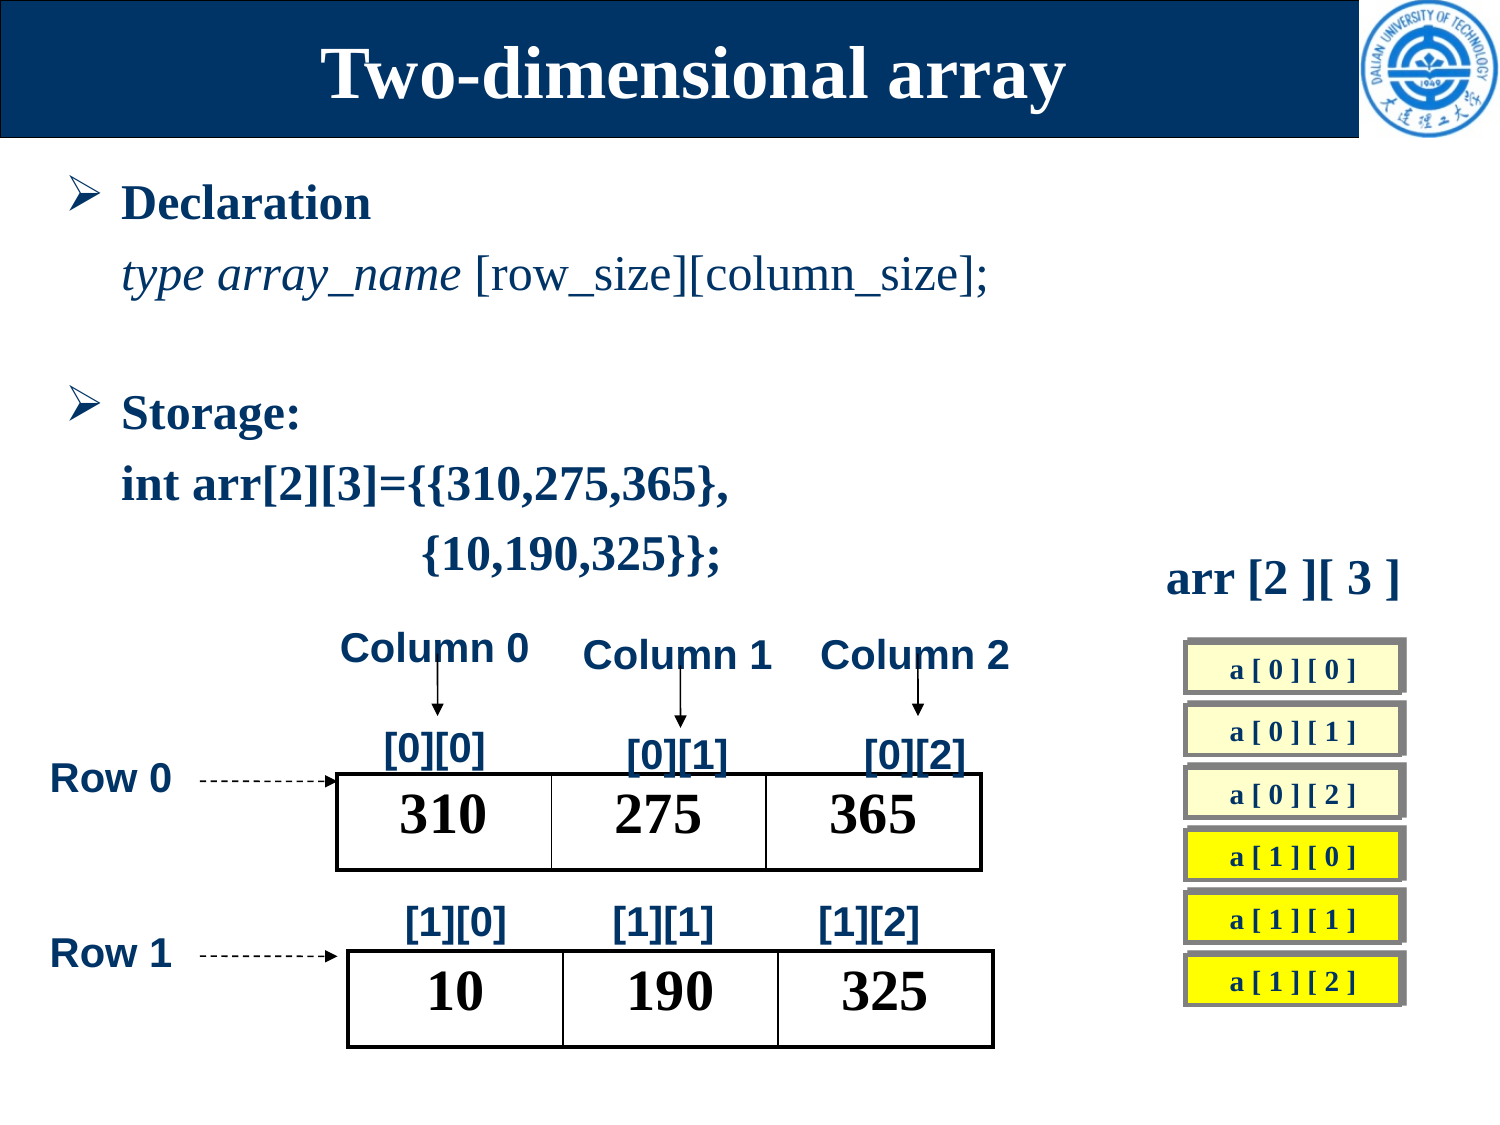

# Two-dimensional array
Declaration
	type array_name [row_size][column_size];

Storage:
	int arr[2][3]={{310,275,365},
			{10,190,325}};

arr [2 ][ 3 ]
Column 0

[0][0]
Column 1

[0][1]
Column 2

[0][2]
    a [ 0 ] [ 0 ]
    a [ 0 ] [ 1 ]
    a [ 0 ] [ 2 ]

Row 0
| 310 | 275 | 365 |
| --- | --- | --- |

    a [ 1 ] [ 0 ]
    a [ 1 ] [ 1 ]
    a [ 1 ] [ 2 ]
[1][0]	     [1][1]         [1][2]
Row 1
| 10 | 190 | 325 |
| --- | --- | --- |